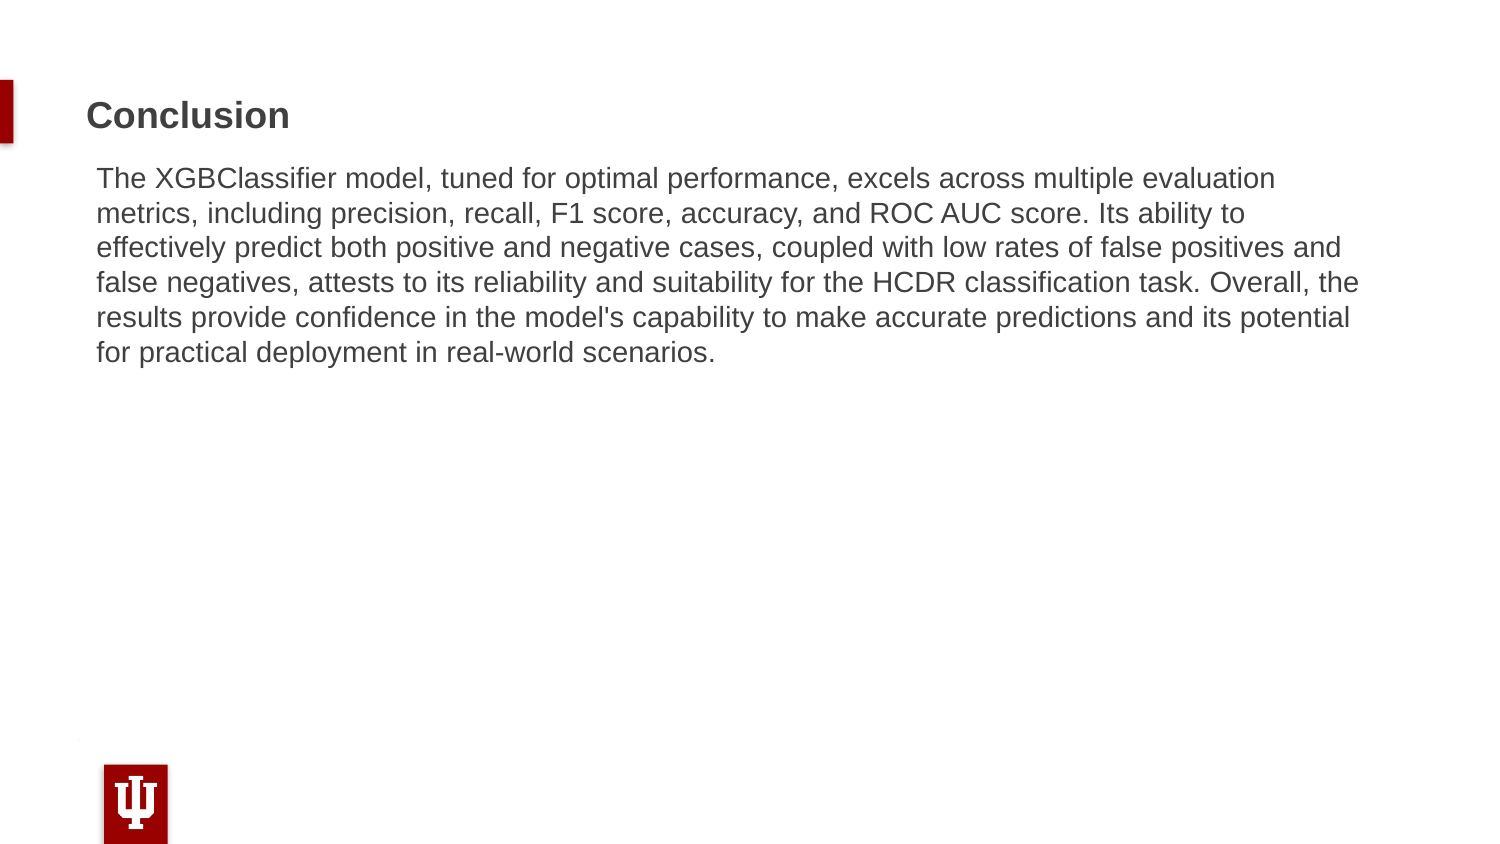

# Conclusion
The XGBClassifier model, tuned for optimal performance, excels across multiple evaluation metrics, including precision, recall, F1 score, accuracy, and ROC AUC score. Its ability to effectively predict both positive and negative cases, coupled with low rates of false positives and false negatives, attests to its reliability and suitability for the HCDR classification task. Overall, the results provide confidence in the model's capability to make accurate predictions and its potential for practical deployment in real-world scenarios.